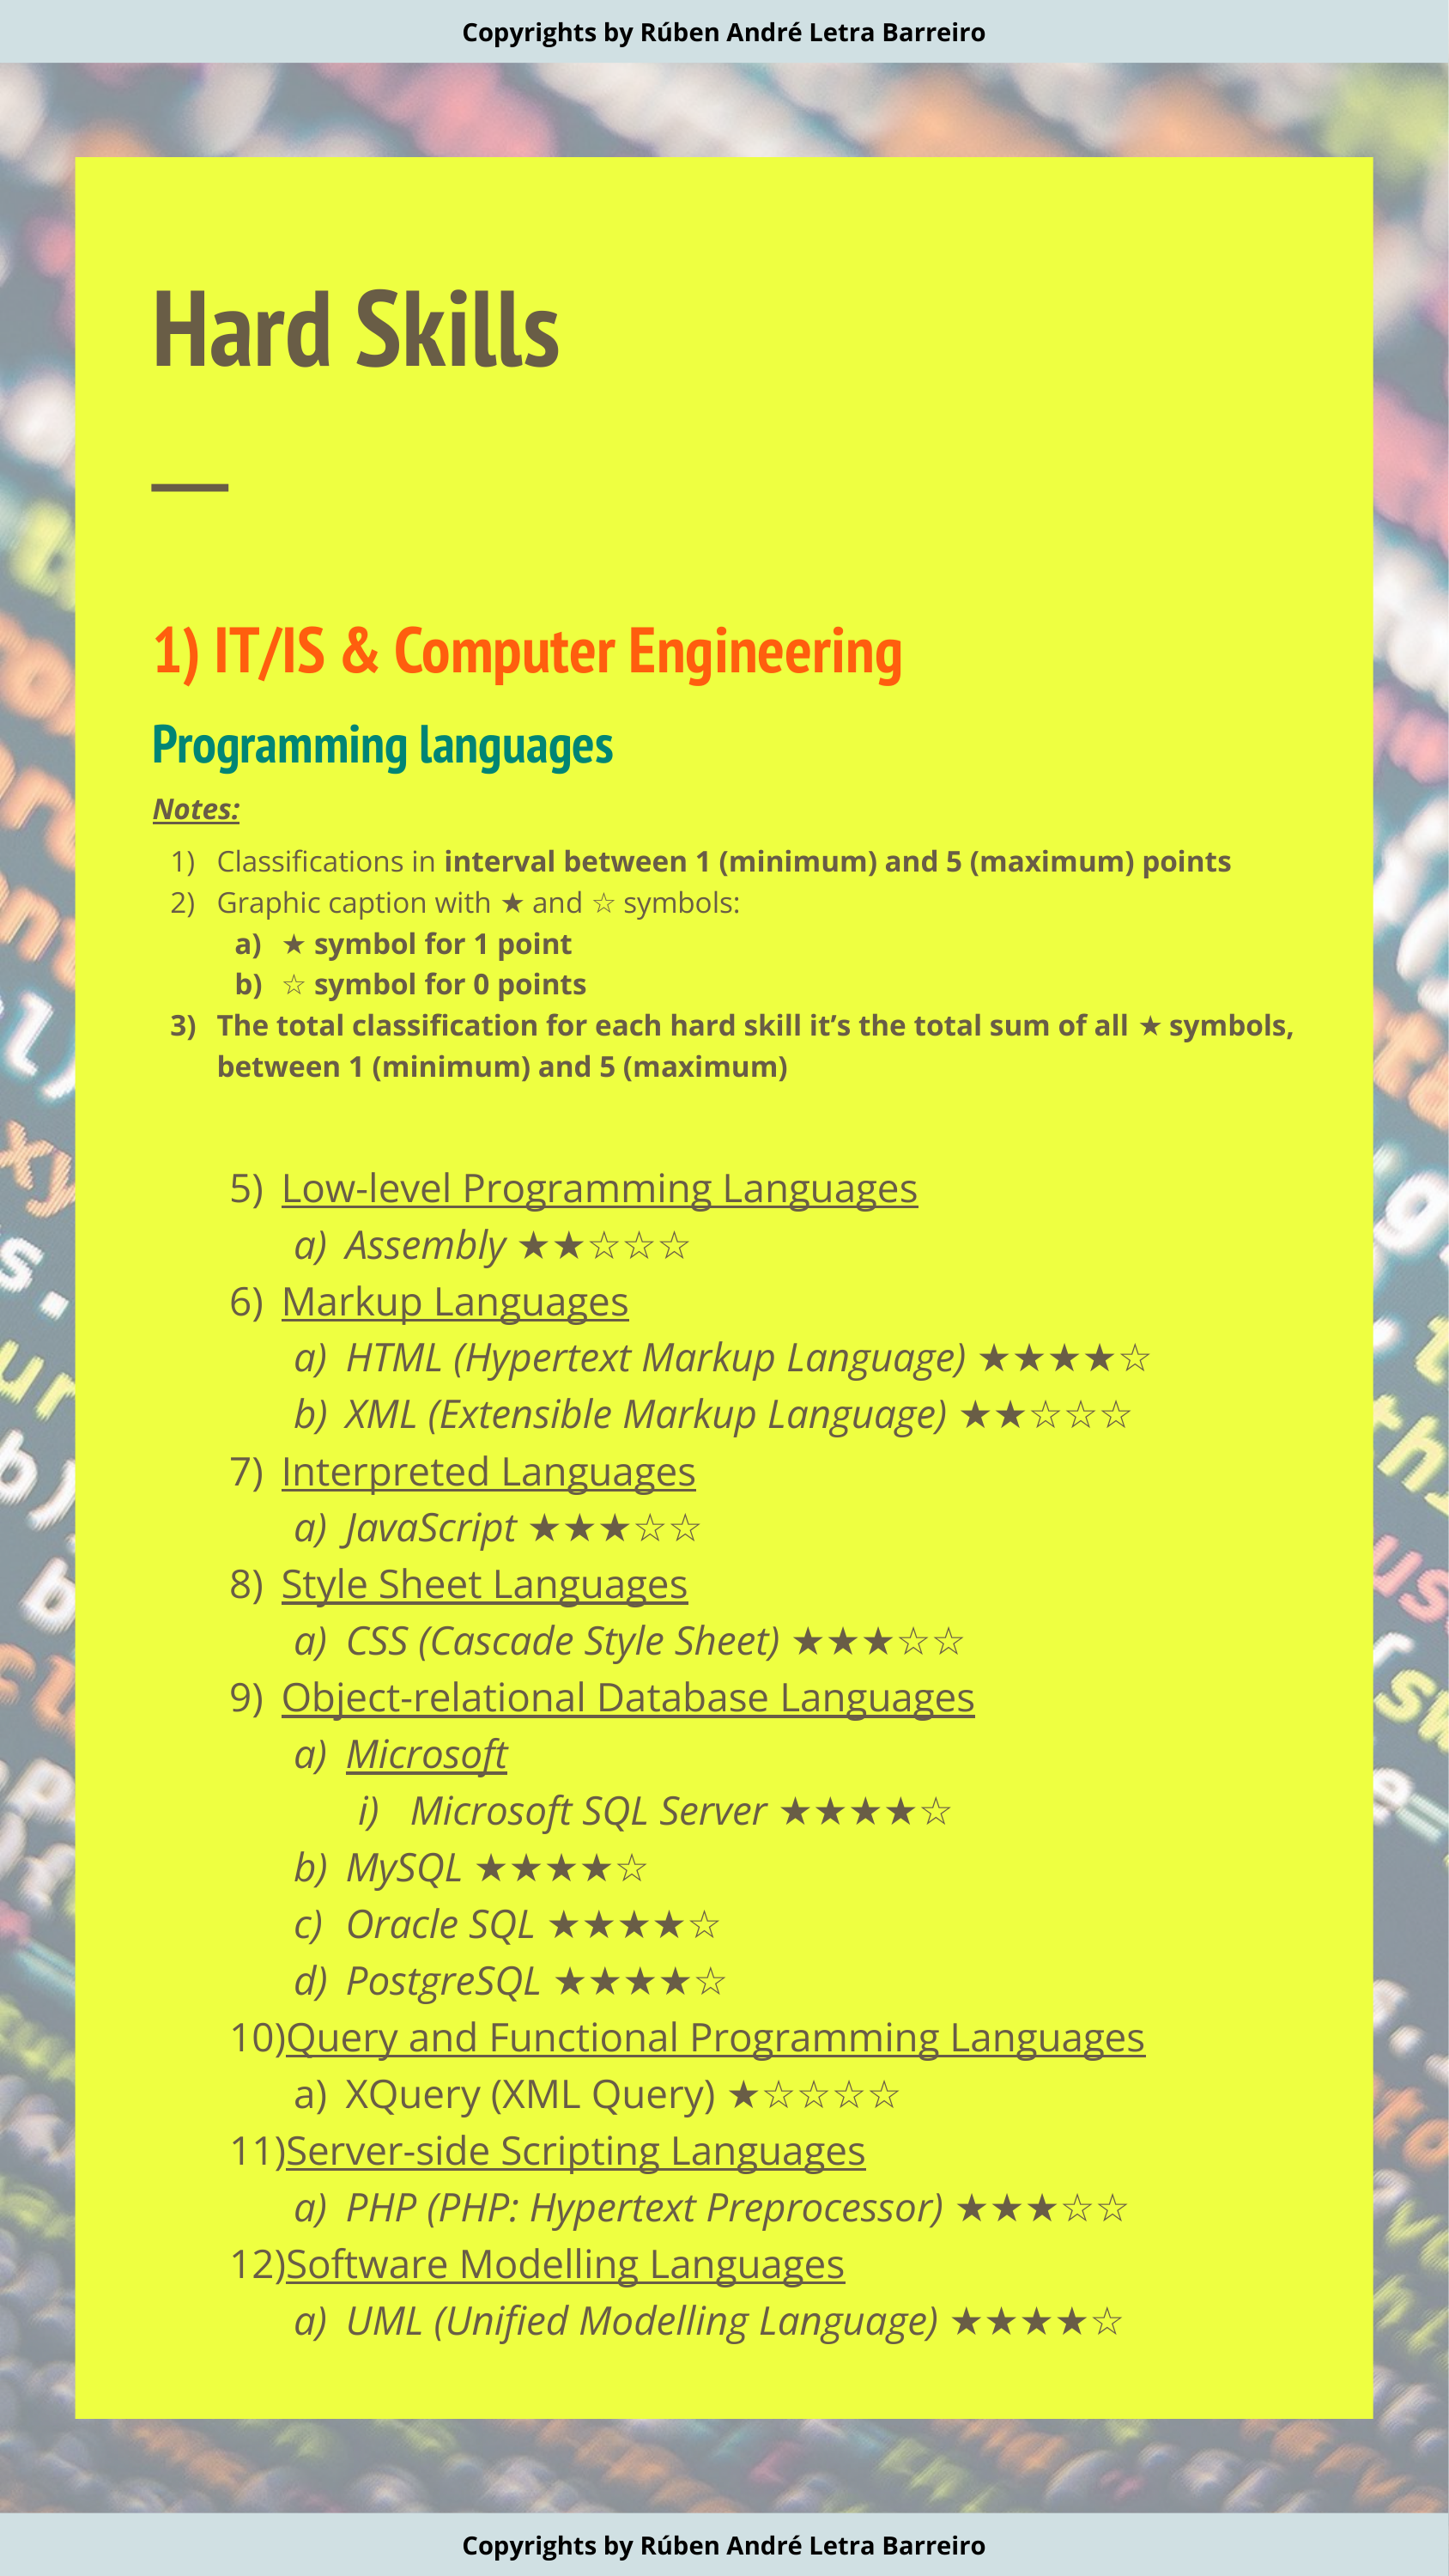

Copyrights by Rúben André Letra Barreiro
Hard Skills
─
1) IT/IS & Computer Engineering
Programming languages
Notes:
Classifications in interval between 1 (minimum) and 5 (maximum) points
Graphic caption with ★ and ☆ symbols:
★ symbol for 1 point
☆ symbol for 0 points
The total classification for each hard skill it’s the total sum of all ★ symbols, between 1 (minimum) and 5 (maximum)

Low-level Programming Languages
Assembly ★★☆☆☆
Markup Languages
HTML (Hypertext Markup Language) ★★★★☆
XML (Extensible Markup Language) ★★☆☆☆
Interpreted Languages
JavaScript ★★★☆☆
Style Sheet Languages
CSS (Cascade Style Sheet) ★★★☆☆
Object-relational Database Languages
Microsoft
Microsoft SQL Server ★★★★☆
MySQL ★★★★☆
Oracle SQL ★★★★☆
PostgreSQL ★★★★☆
Query and Functional Programming Languages
XQuery (XML Query) ★☆☆☆☆
Server-side Scripting Languages
PHP (PHP: Hypertext Preprocessor) ★★★☆☆
Software Modelling Languages
UML (Unified Modelling Language) ★★★★☆
Copyrights by Rúben André Letra Barreiro